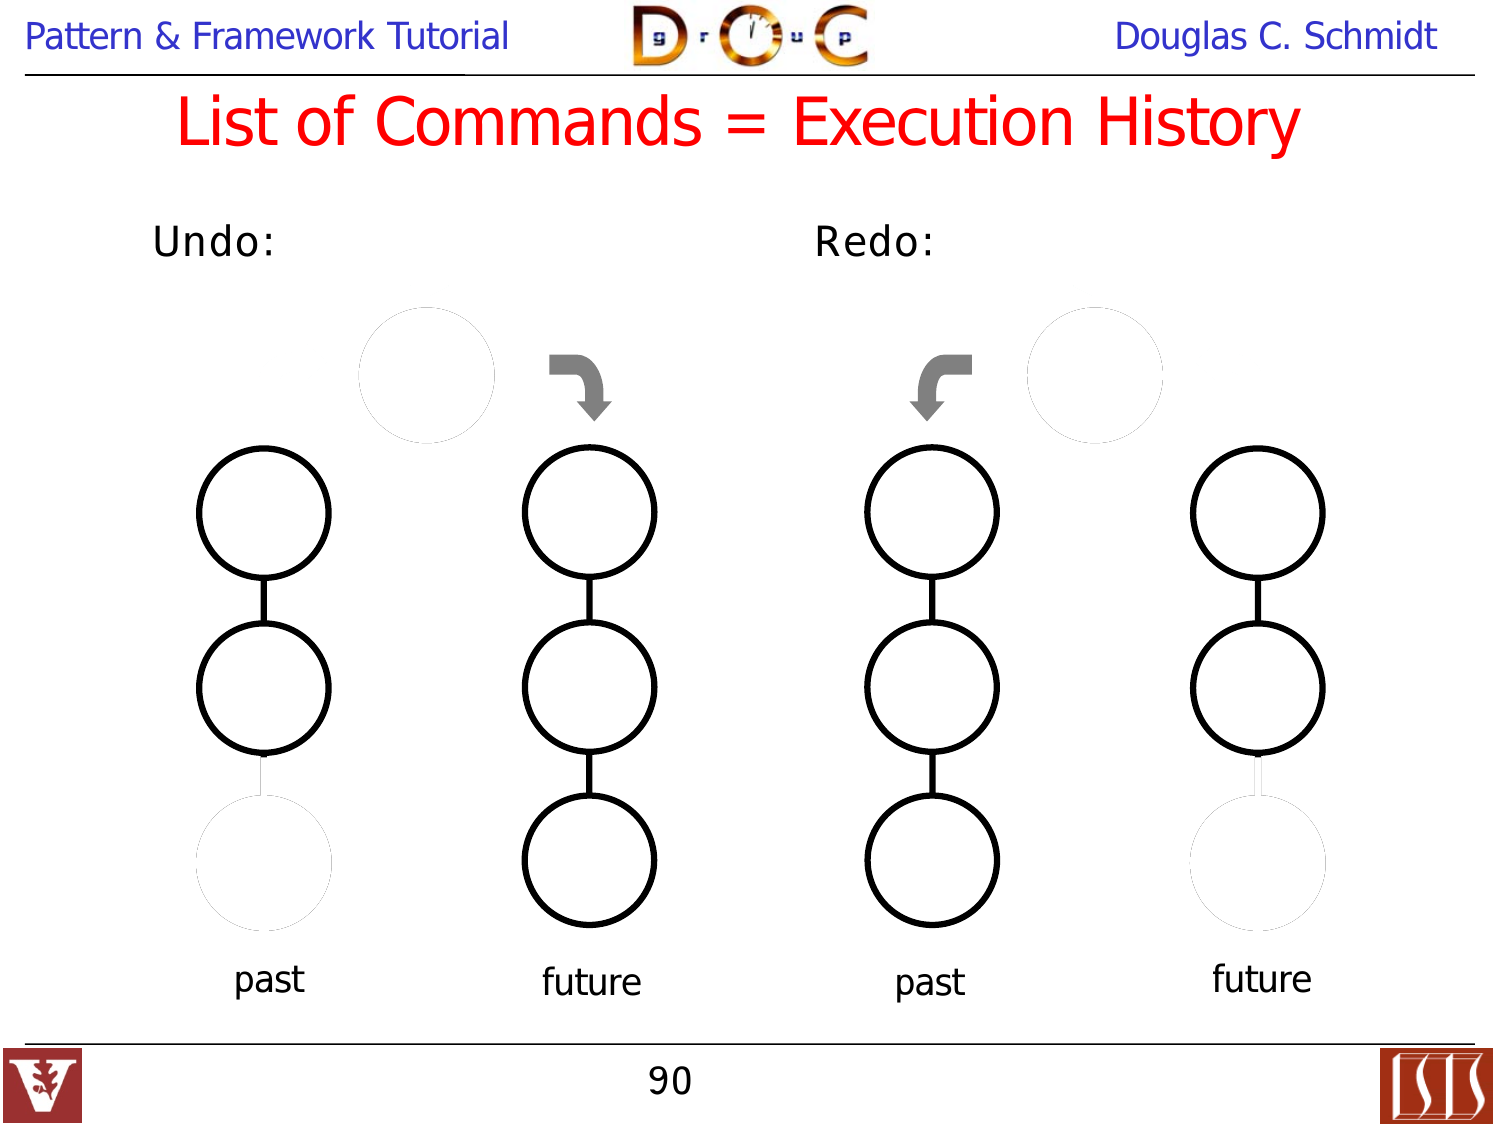

# List of Commands = Execution History
Undo:
unexecute()

cmd

unexecute()

cmd

Redo:
unexecute()

cmd

execute()

cmd

past
future

future
past